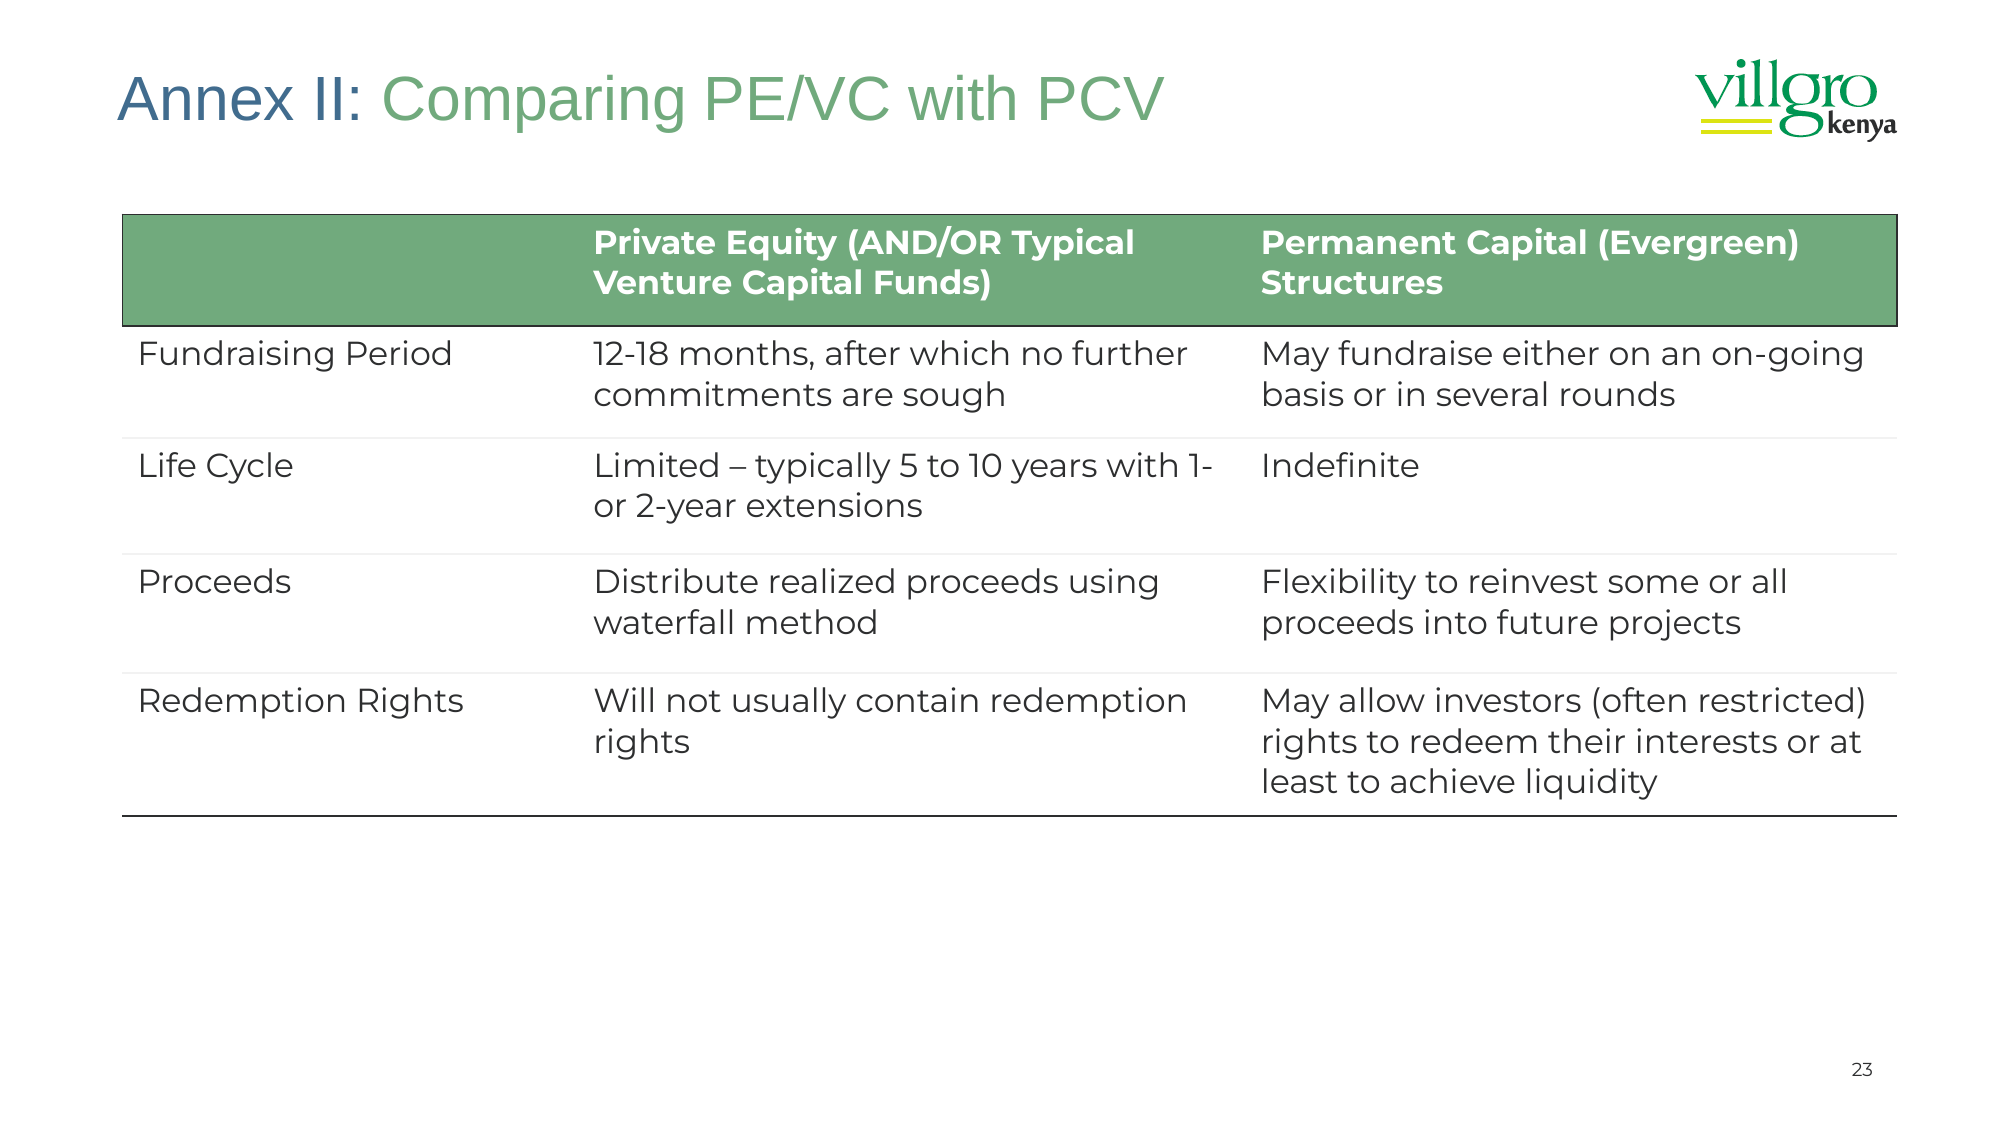

# Annex II: Comparing PE/VC with PCV
|  | Private Equity (AND/OR Typical Venture Capital Funds) | Permanent Capital (Evergreen) Structures |
| --- | --- | --- |
| Fundraising Period | 12-18 months, after which no further commitments are sough | May fundraise either on an on-going basis or in several rounds |
| Life Cycle | Limited – typically 5 to 10 years with 1- or 2-year extensions | Indefinite |
| Proceeds | Distribute realized proceeds using waterfall method | Flexibility to reinvest some or all proceeds into future projects |
| Redemption Rights | Will not usually contain redemption rights | May allow investors (often restricted) rights to redeem their interests or at least to achieve liquidity |
23